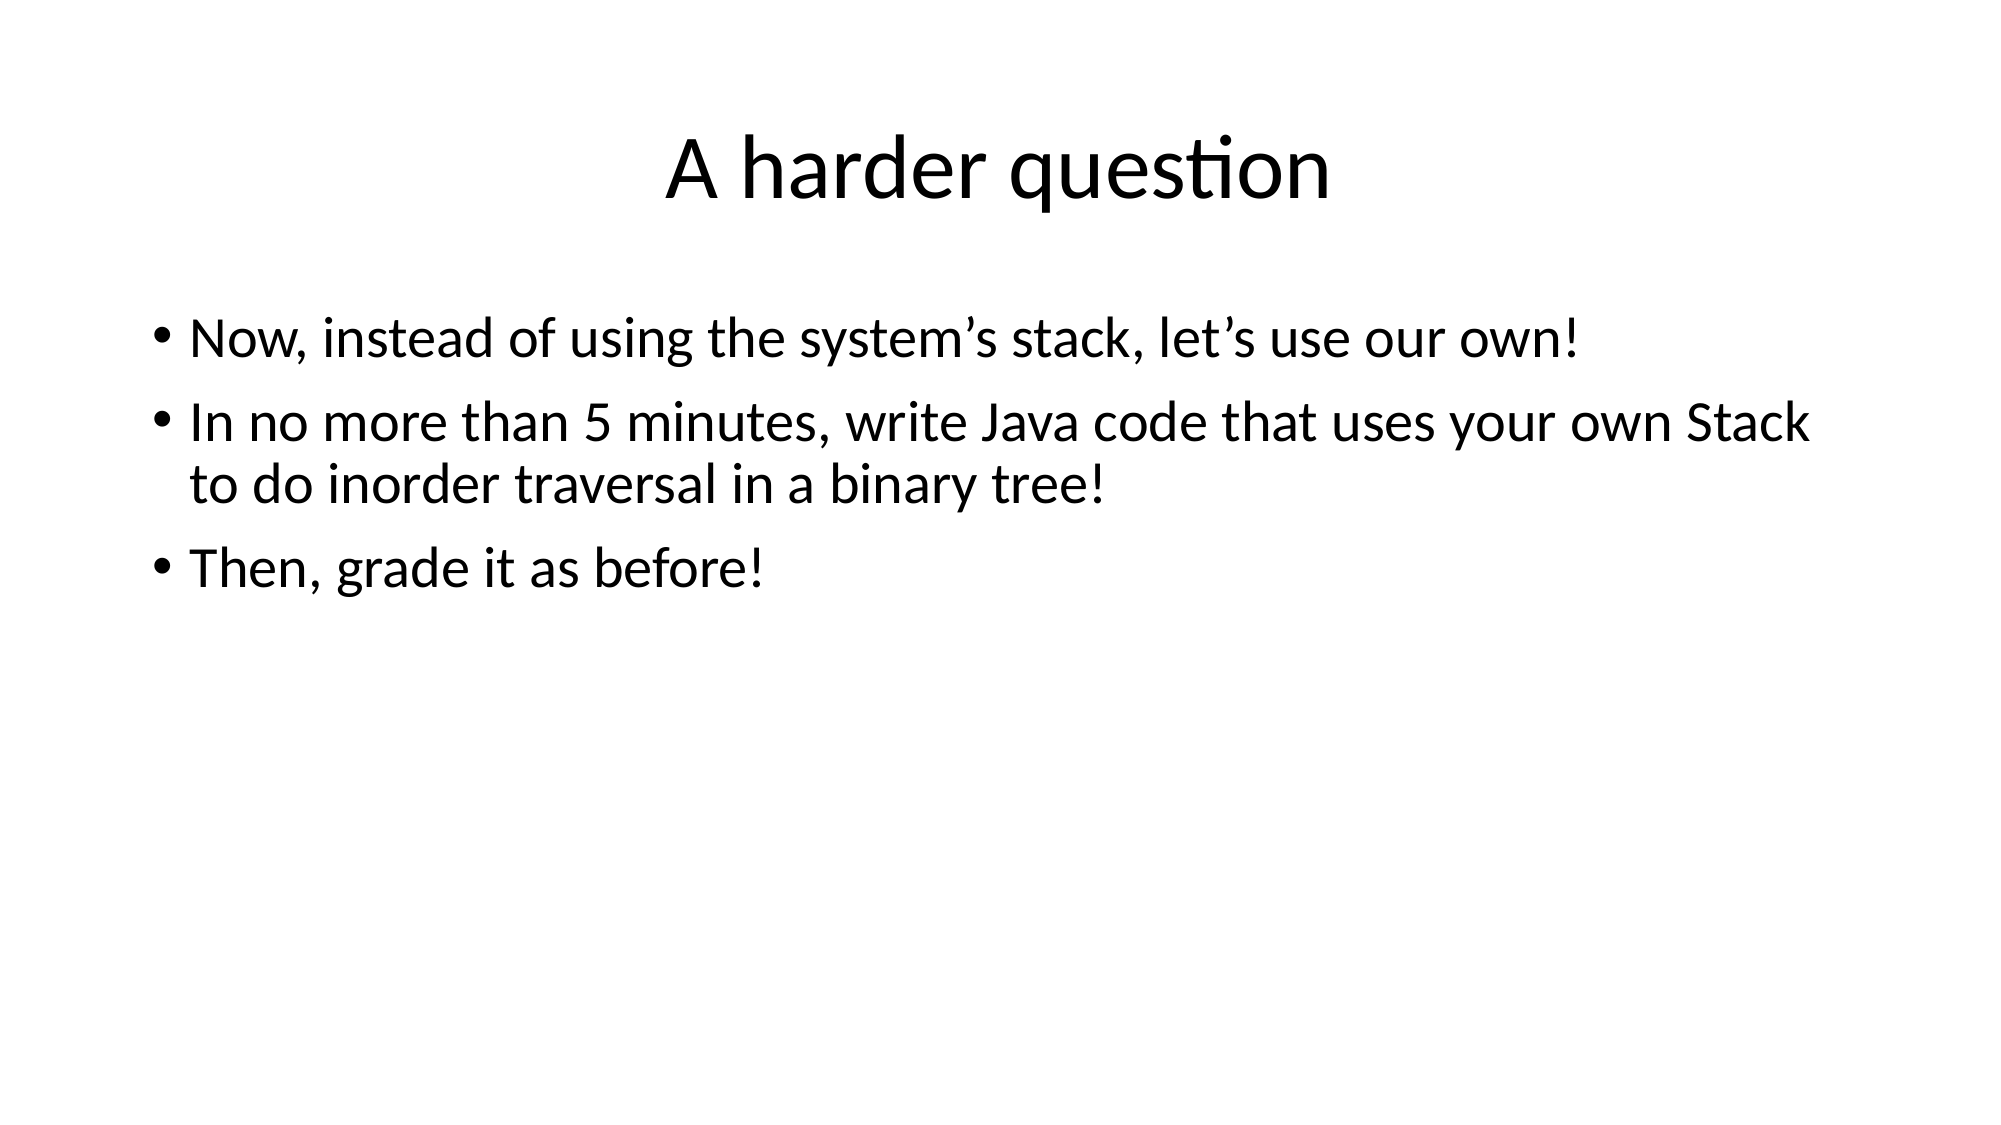

# A harder question
Now, instead of using the system’s stack, let’s use our own!
In no more than 5 minutes, write Java code that uses your own Stack to do inorder traversal in a binary tree!
Then, grade it as before!